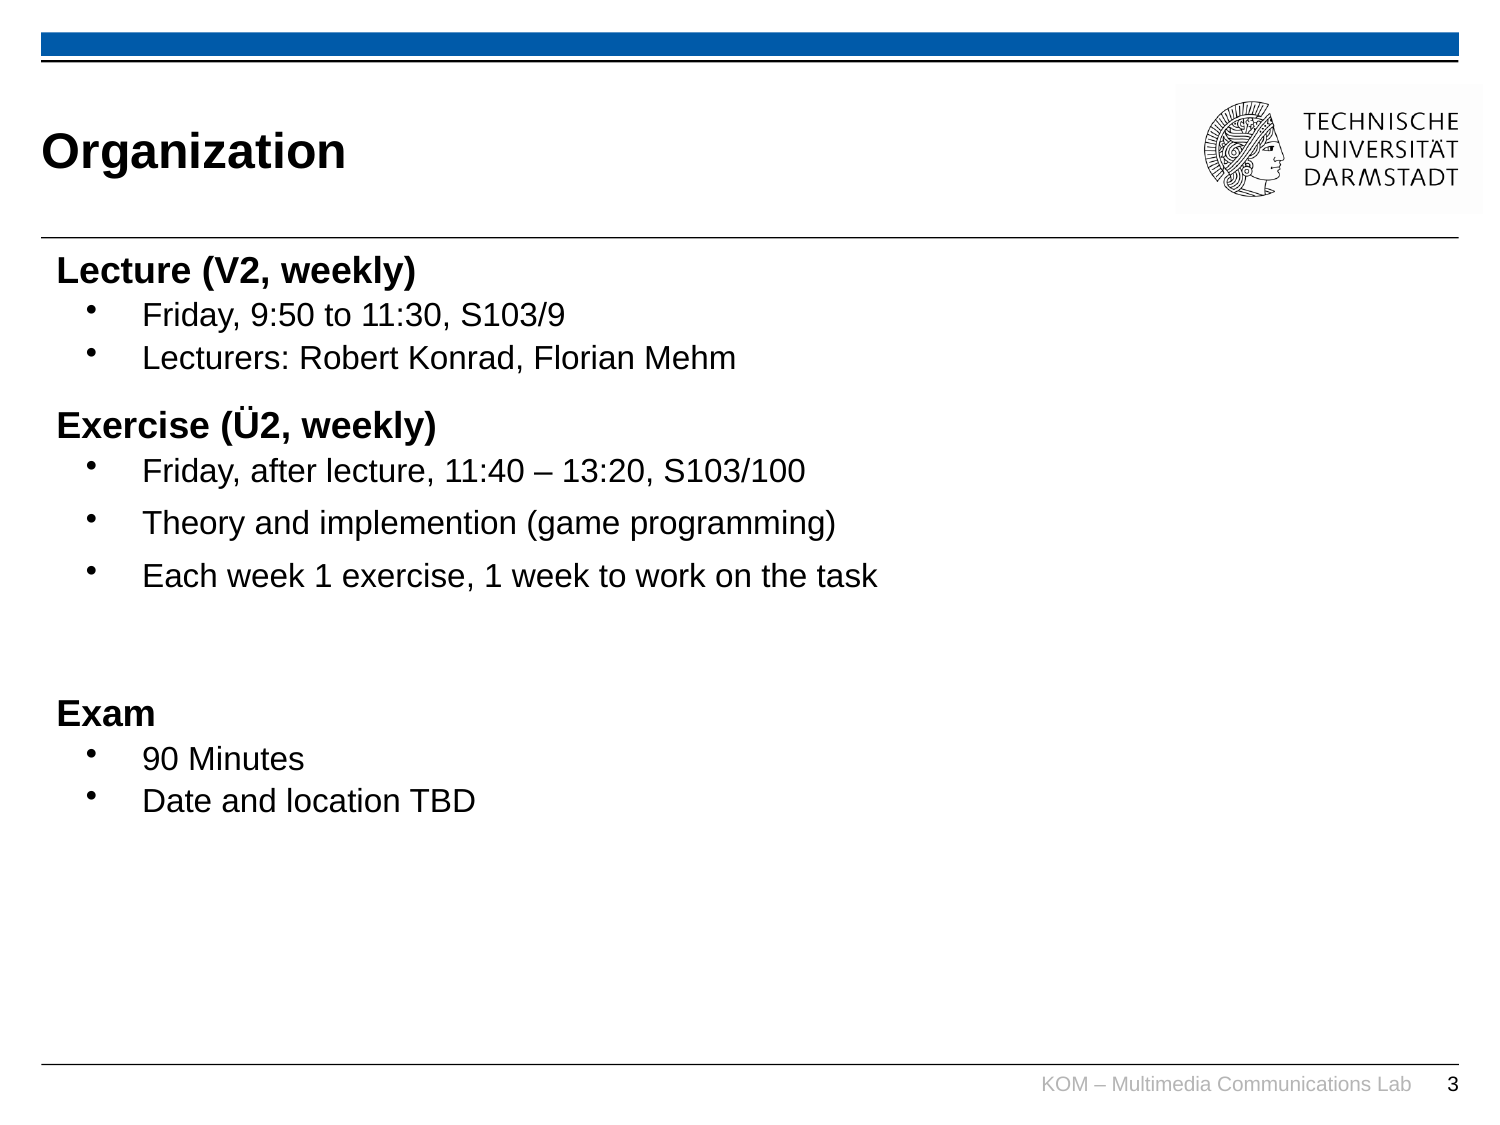

# Organization
Lecture (V2, weekly)
Friday, 9:50 to 11:30, S103/9
Lecturers: Robert Konrad, Florian Mehm
Exercise (Ü2, weekly)
Friday, after lecture, 11:40 – 13:20, S103/100
Theory and implemention (game programming)
Each week 1 exercise, 1 week to work on the task

Exam
90 Minutes
Date and location TBD